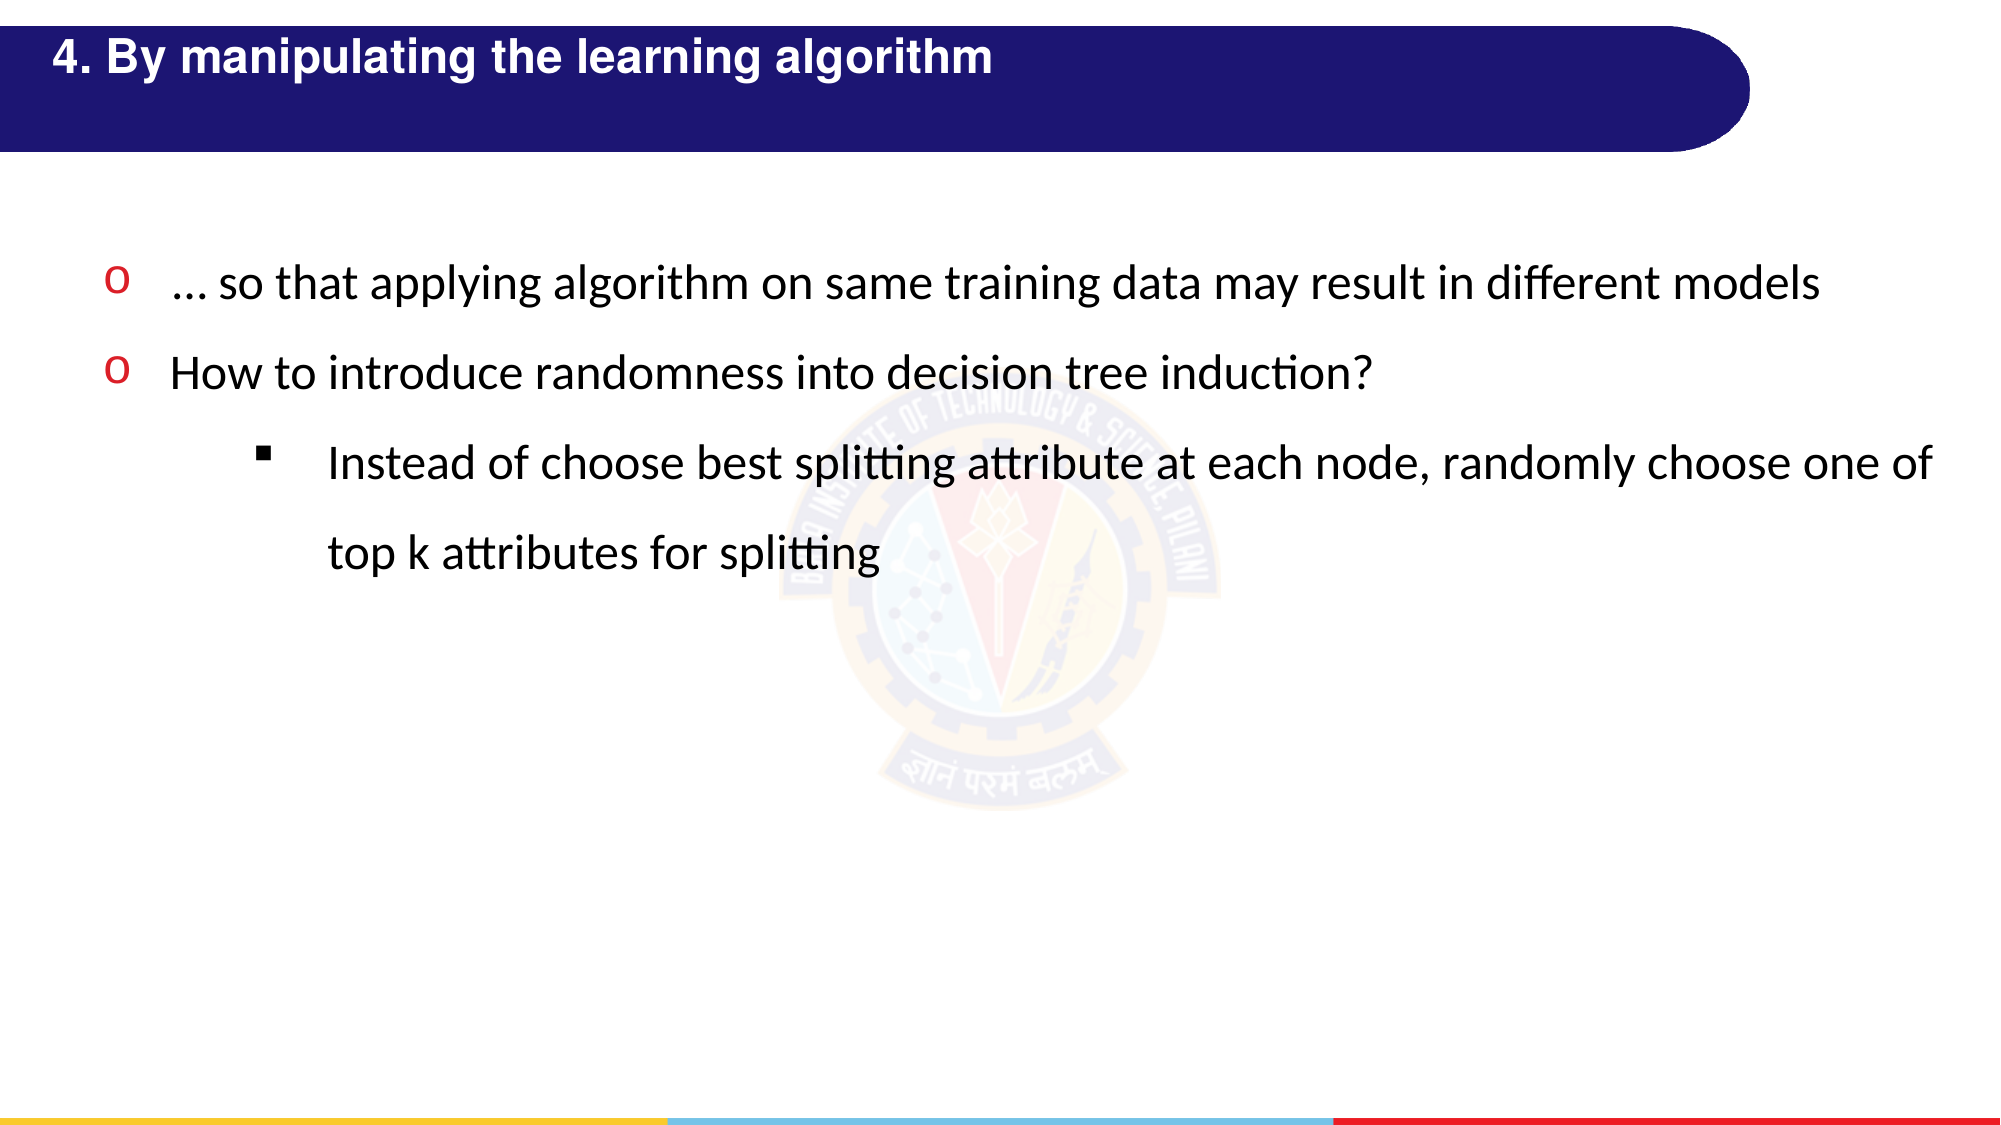

# 4. By manipulating the learning algorithm
 … so that applying algorithm on same training data may result in different models
 How to introduce randomness into decision tree induction?
Instead of choose best splitting attribute at each node, randomly choose one of top k attributes for splitting